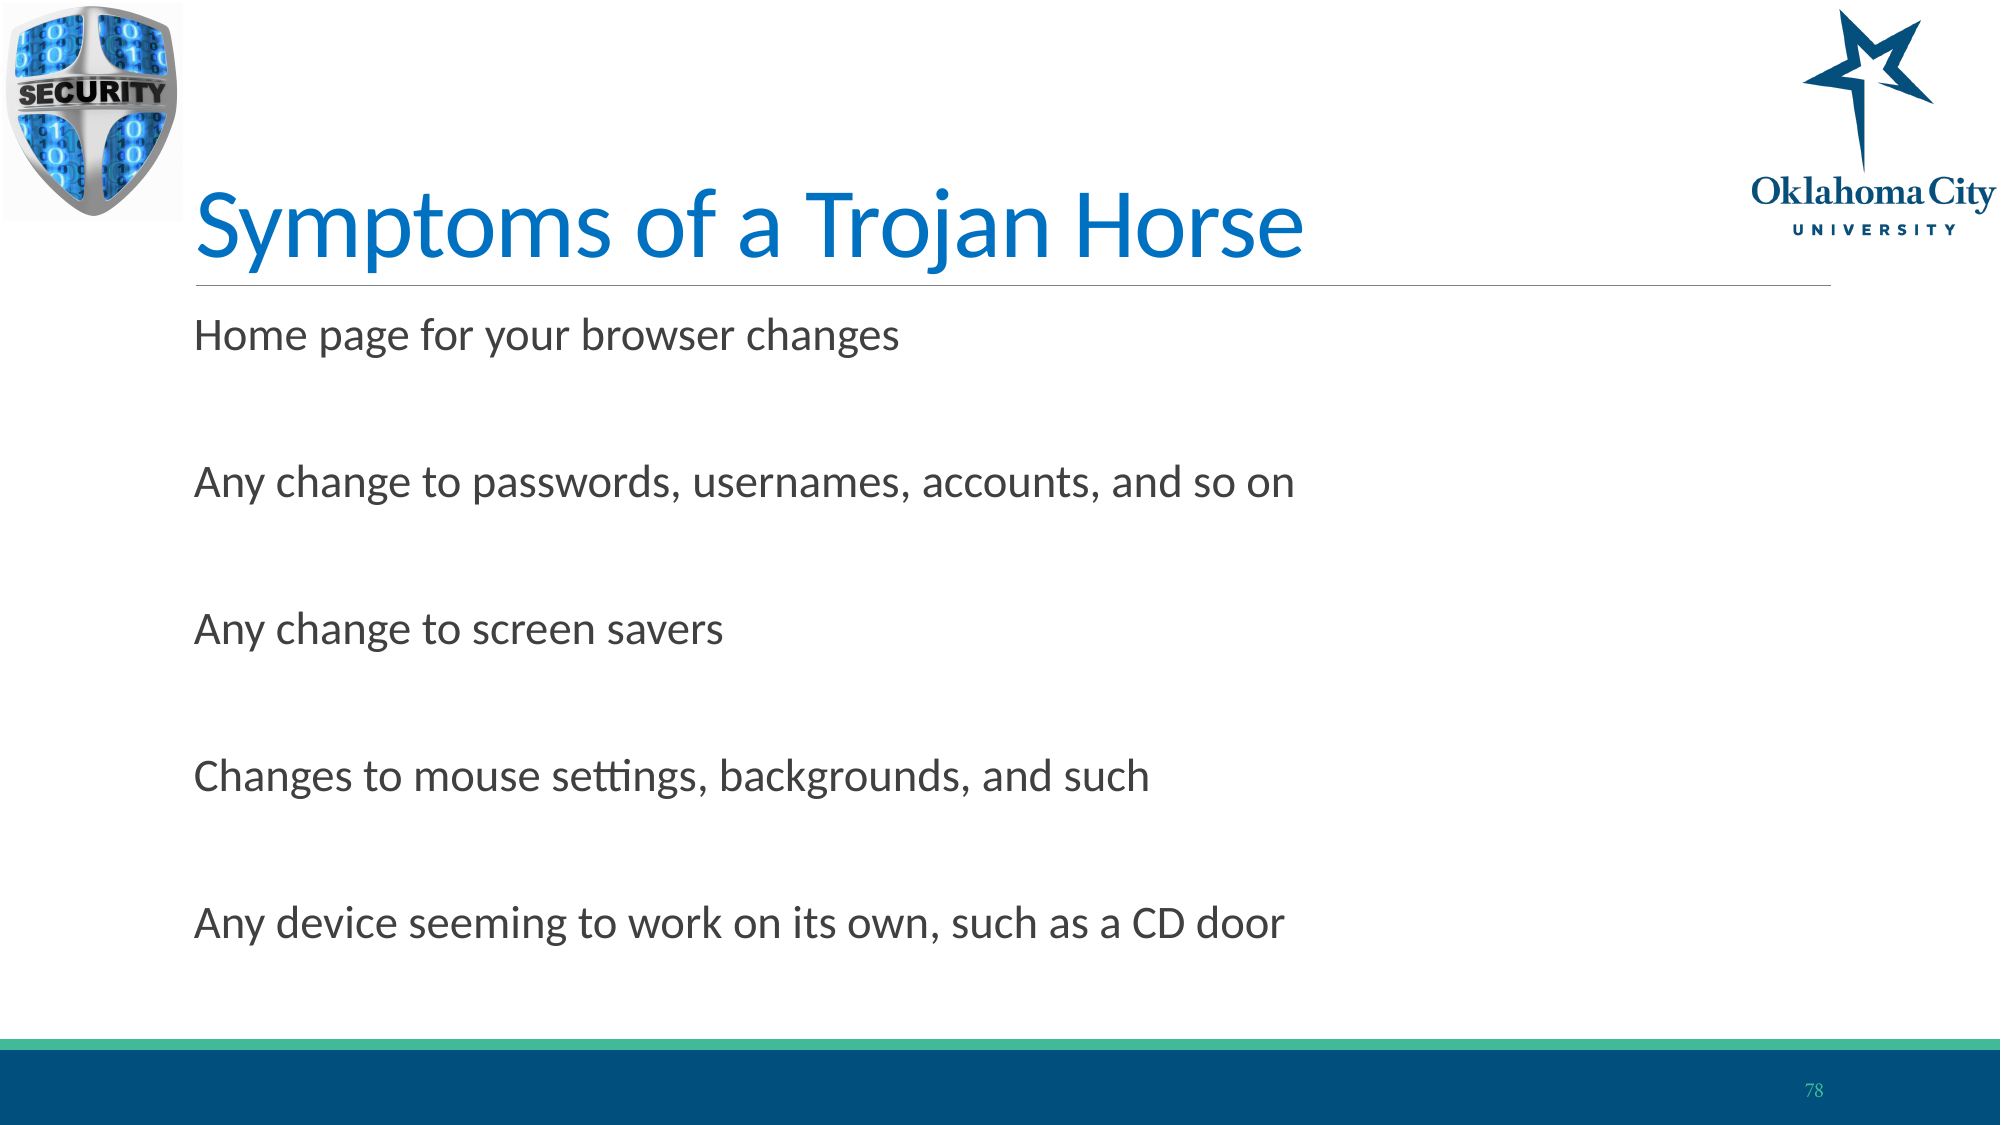

# Symptoms of a Trojan Horse
Home page for your browser changes

Any change to passwords, usernames, accounts, and so on

Any change to screen savers

Changes to mouse settings, backgrounds, and such

Any device seeming to work on its own, such as a CD door
78